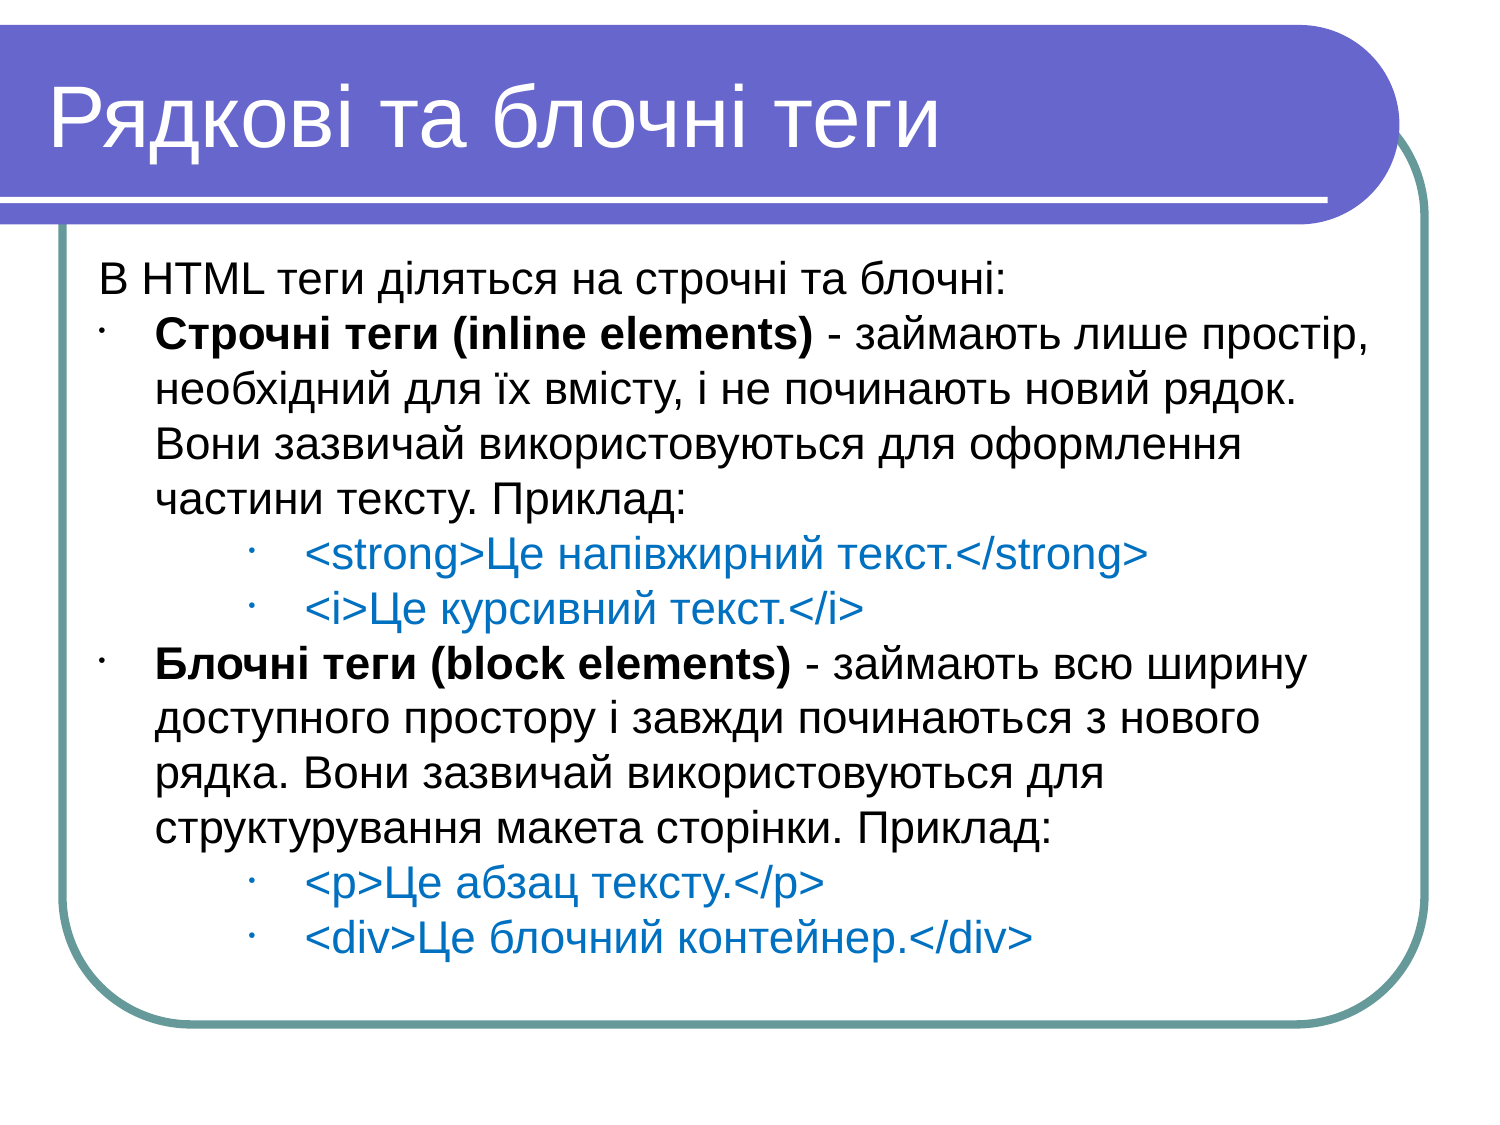

Рядковi та блочнi теги

В HTML теги діляться на строчні та блочні:
Строчні теги (inline elements) - займають лише простір, необхідний для їх вмісту, і не починають новий рядок. Вони зазвичай використовуються для оформлення частини тексту. Приклад:
<strong>Це напівжирний текст.</strong>
<i>Це курсивний текст.</i>
Блочні теги (block elements) - займають всю ширину доступного простору і завжди починаються з нового рядка. Вони зазвичай використовуються для структурування макета сторінки. Приклад:
<p>Це абзац тексту.</p>
<div>Це блочний контейнер.</div>